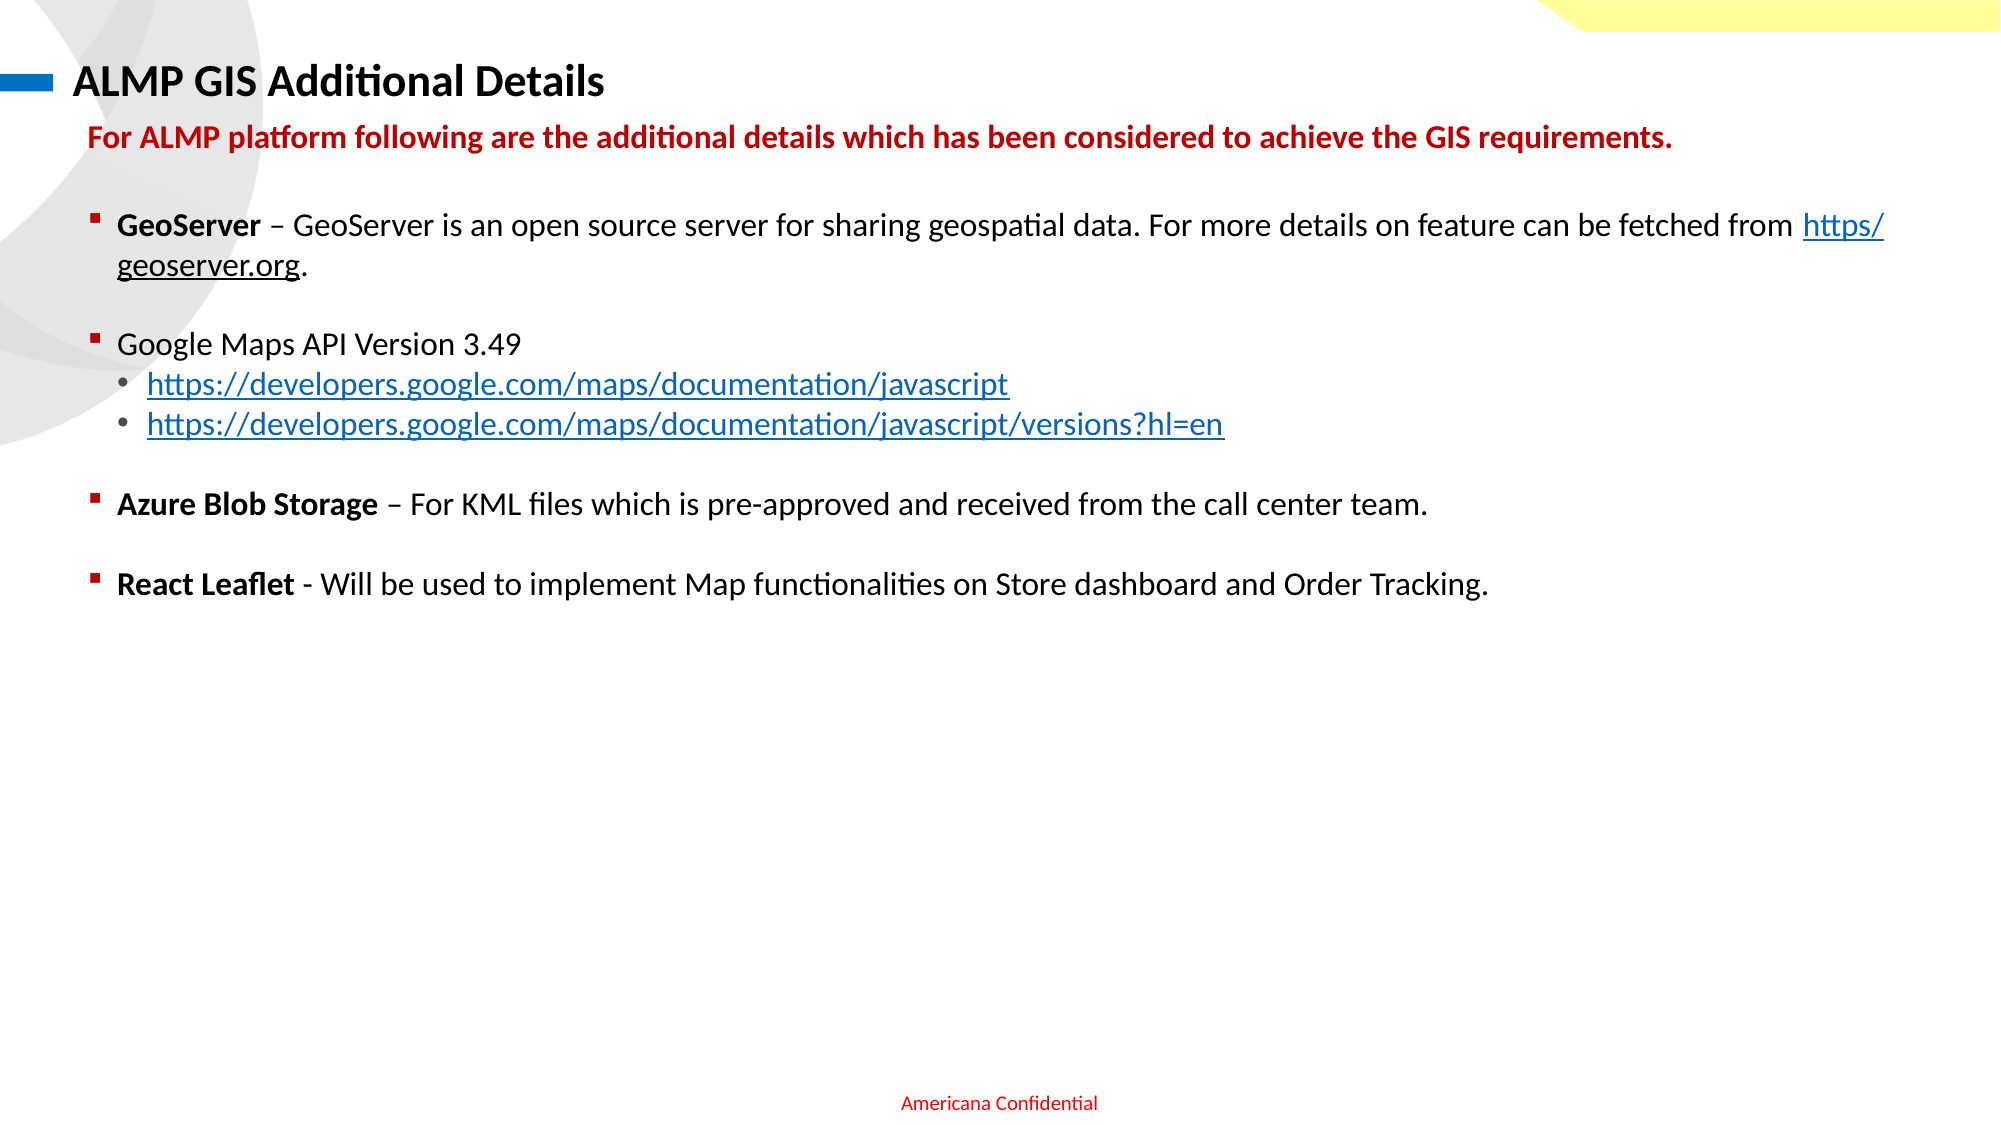

ALMP GIS Additional Details
For ALMP platform following are the additional details which has been considered to achieve the GIS requirements.
GeoServer – GeoServer is an open source server for sharing geospatial data. For more details on feature can be fetched from https/geoserver.org.

Google Maps API Version 3.49
https://developers.google.com/maps/documentation/javascript
https://developers.google.com/maps/documentation/javascript/versions?hl=en

Azure Blob Storage – For KML files which is pre-approved and received from the call center team.

React Leaflet - Will be used to implement Map functionalities on Store dashboard and Order Tracking.